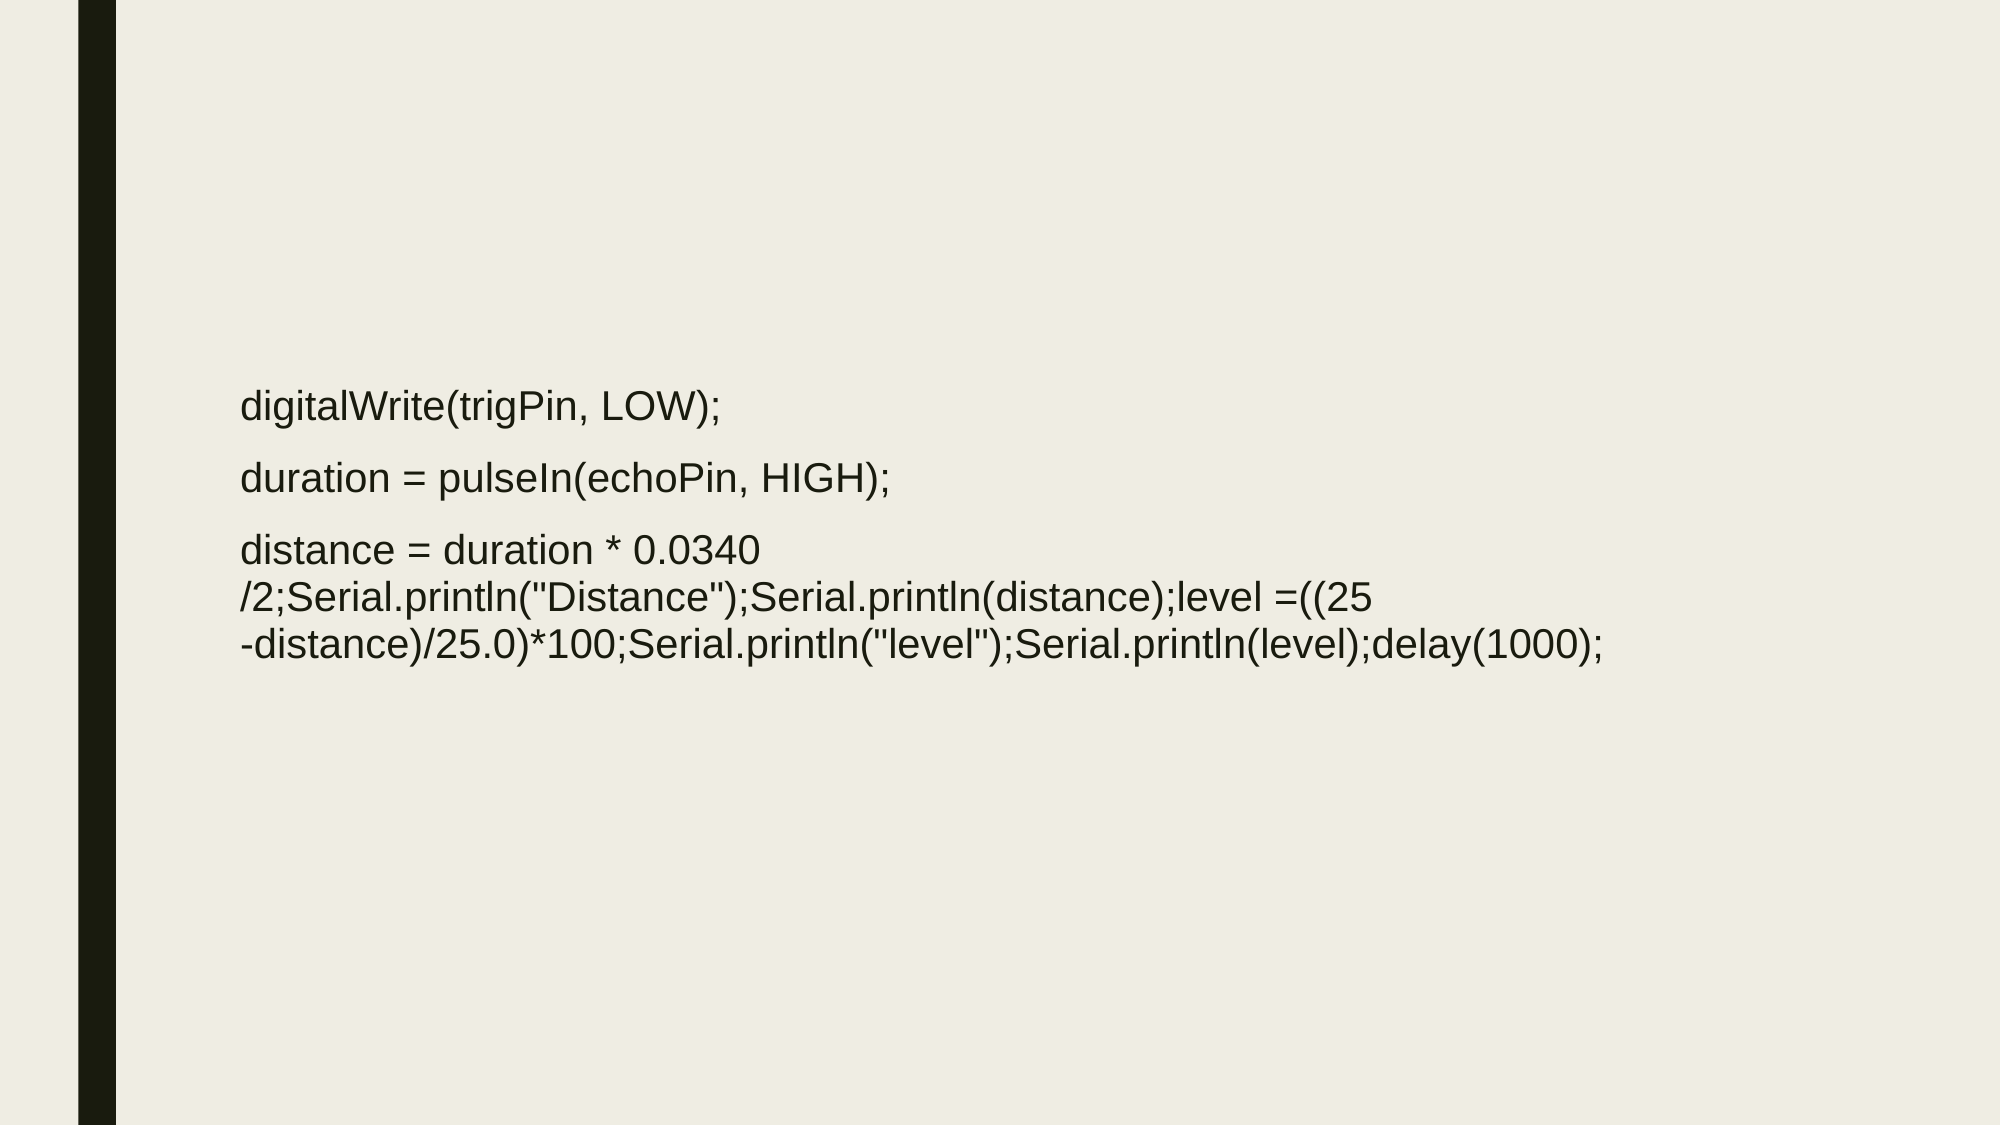

#
digitalWrite(trigPin, LOW);
duration = pulseIn(echoPin, HIGH);
distance = duration * 0.0340 /2;Serial.println("Distance");Serial.println(distance);level =((25 -distance)/25.0)*100;Serial.println("level");Serial.println(level);delay(1000);